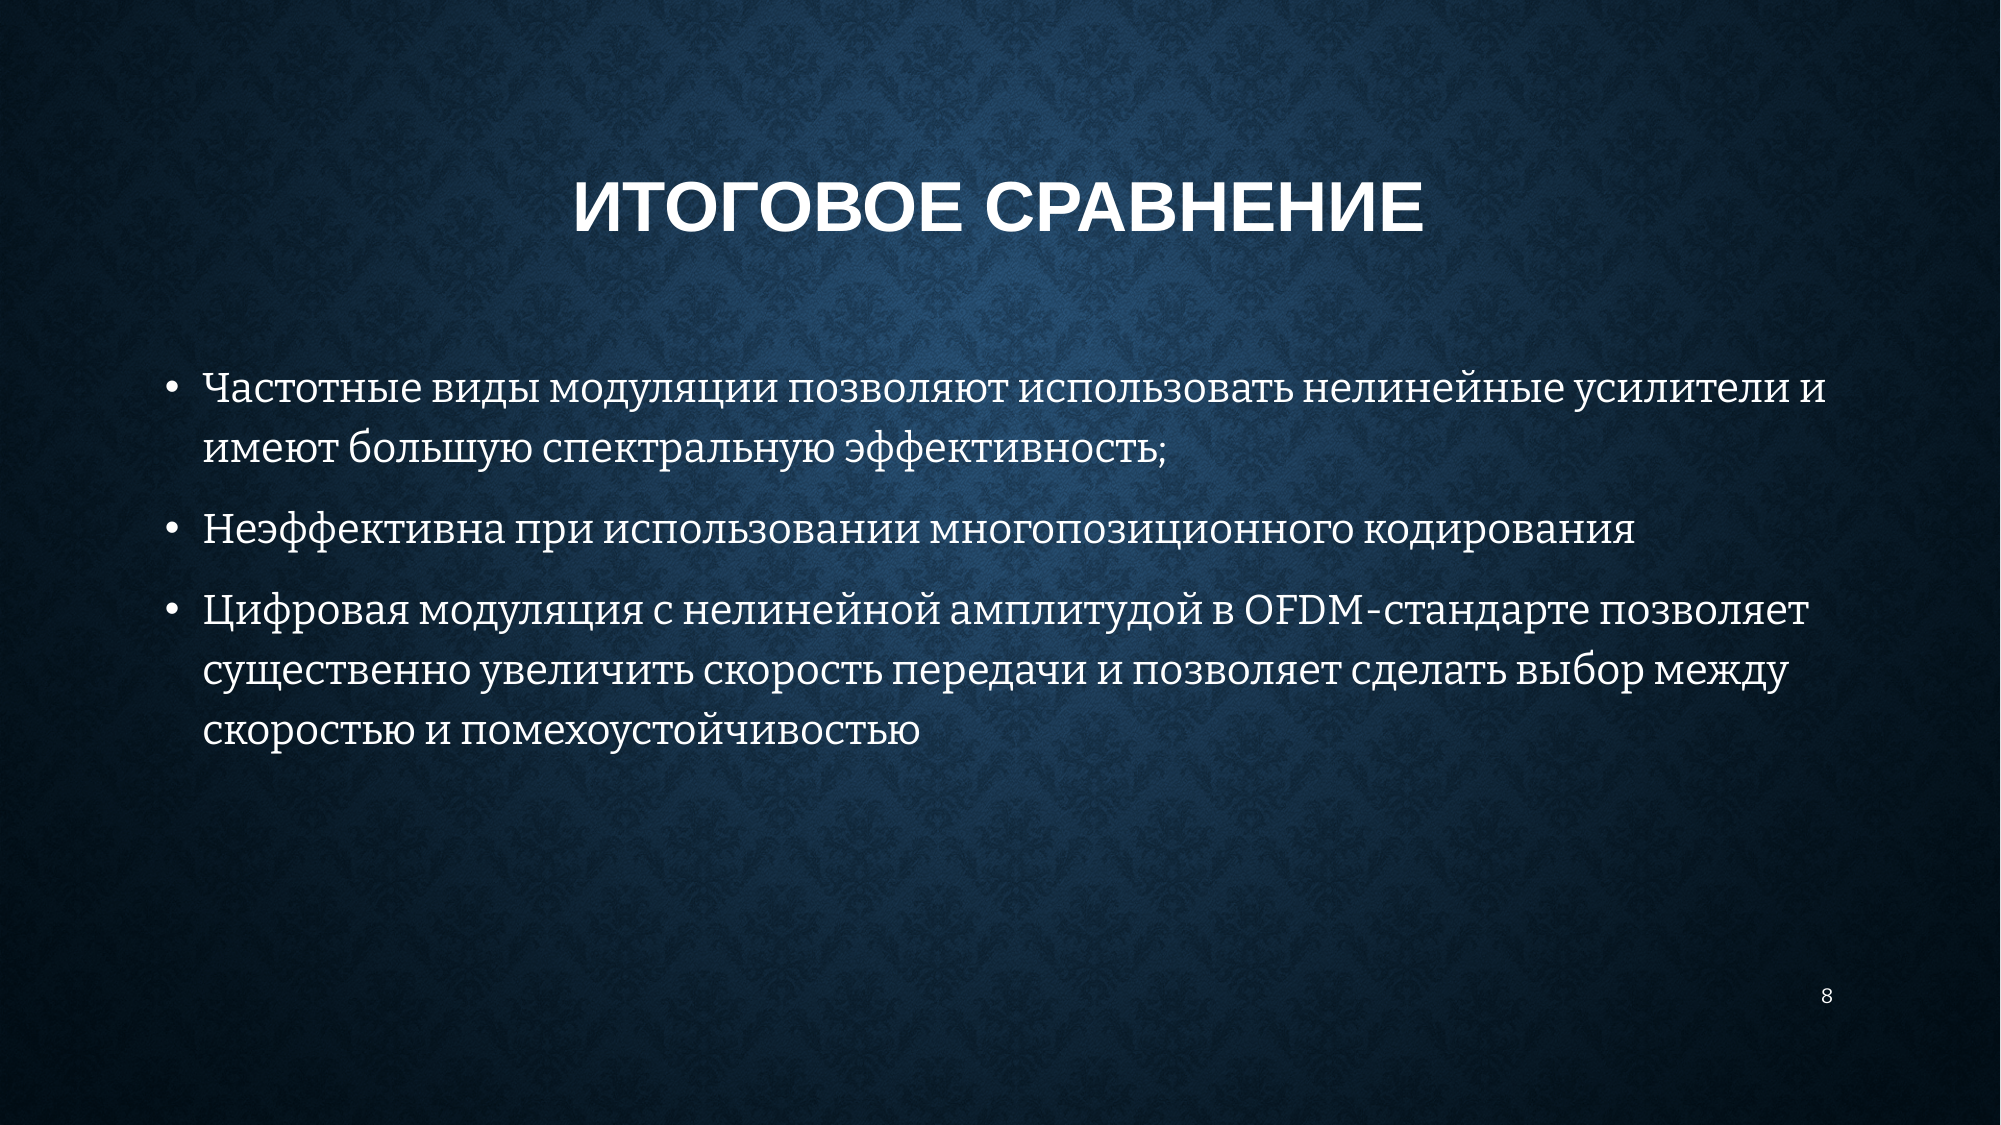

# Итоговое сравнение
Частотные виды модуляции позволяют использовать нелинейные усилители и имеют большую спектральную эффективность;
Неэффективна при использовании многопозиционного кодирования
Цифровая модуляция с нелинейной амплитудой в OFDM-стандарте позволяет существенно увеличить скорость передачи и позволяет сделать выбор между скоростью и помехоустойчивостью
8